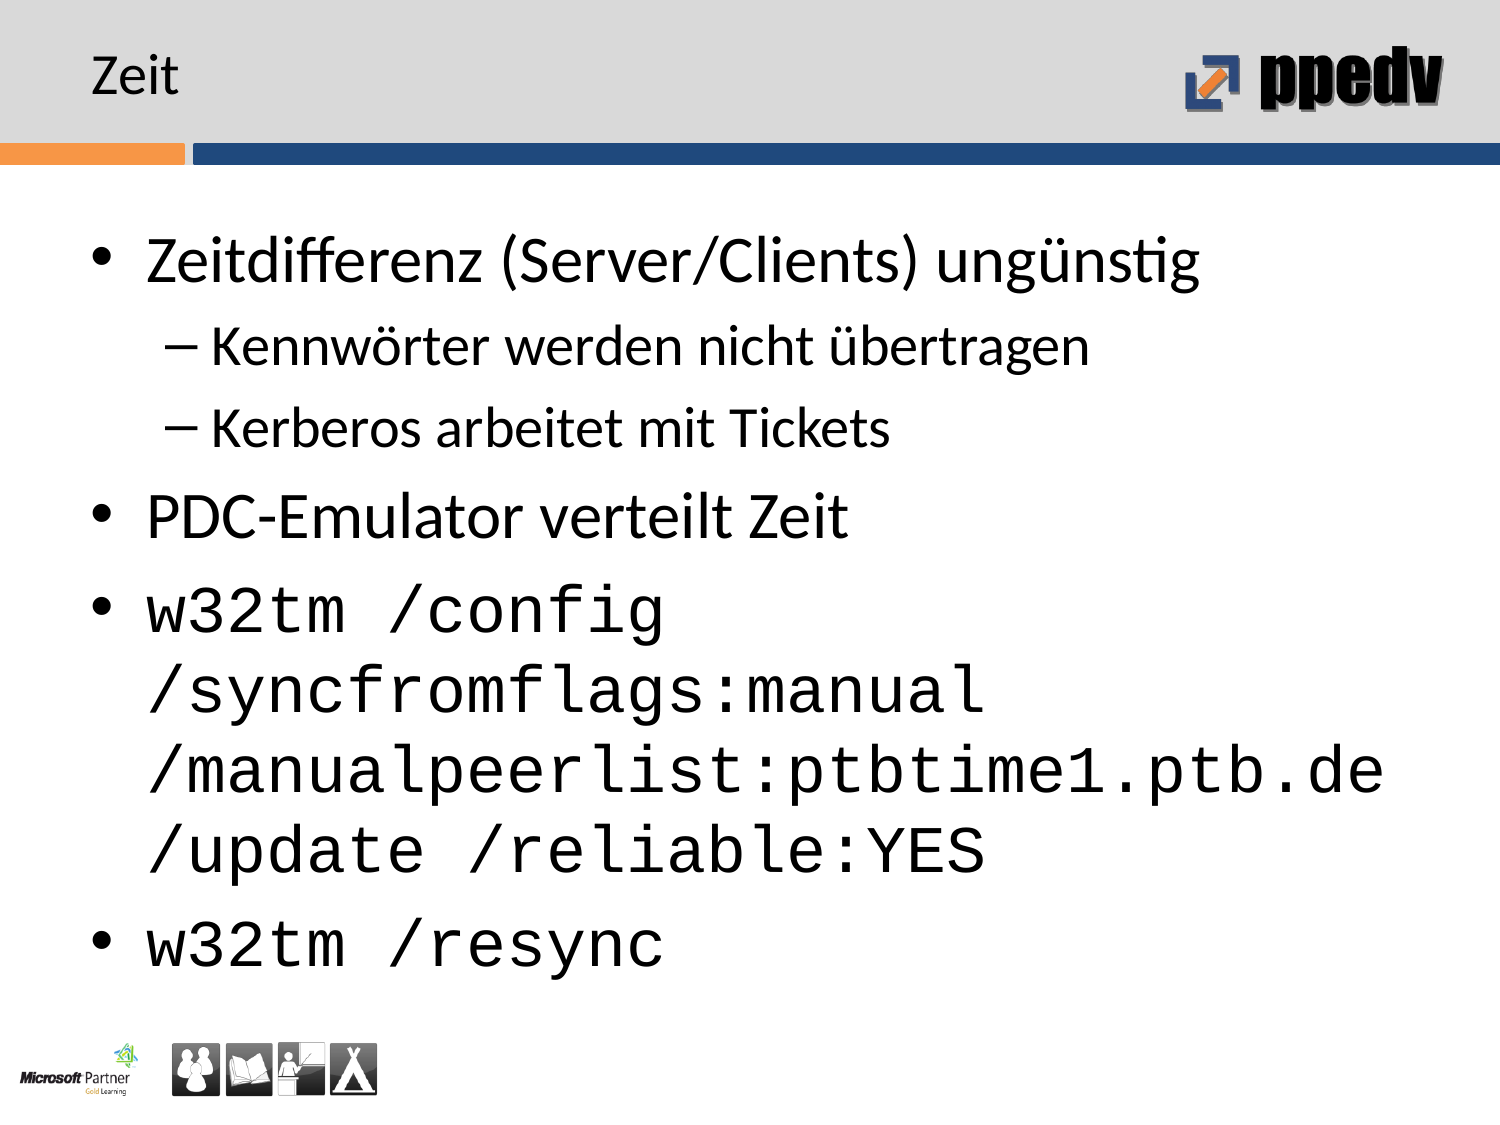

# Zeit
Zeitdifferenz (Server/Clients) ungünstig
Kennwörter werden nicht übertragen
Kerberos arbeitet mit Tickets
PDC-Emulator verteilt Zeit
w32tm /config /syncfromflags:manual /manualpeerlist:ptbtime1.ptb.de /update /reliable:YES
w32tm /resync